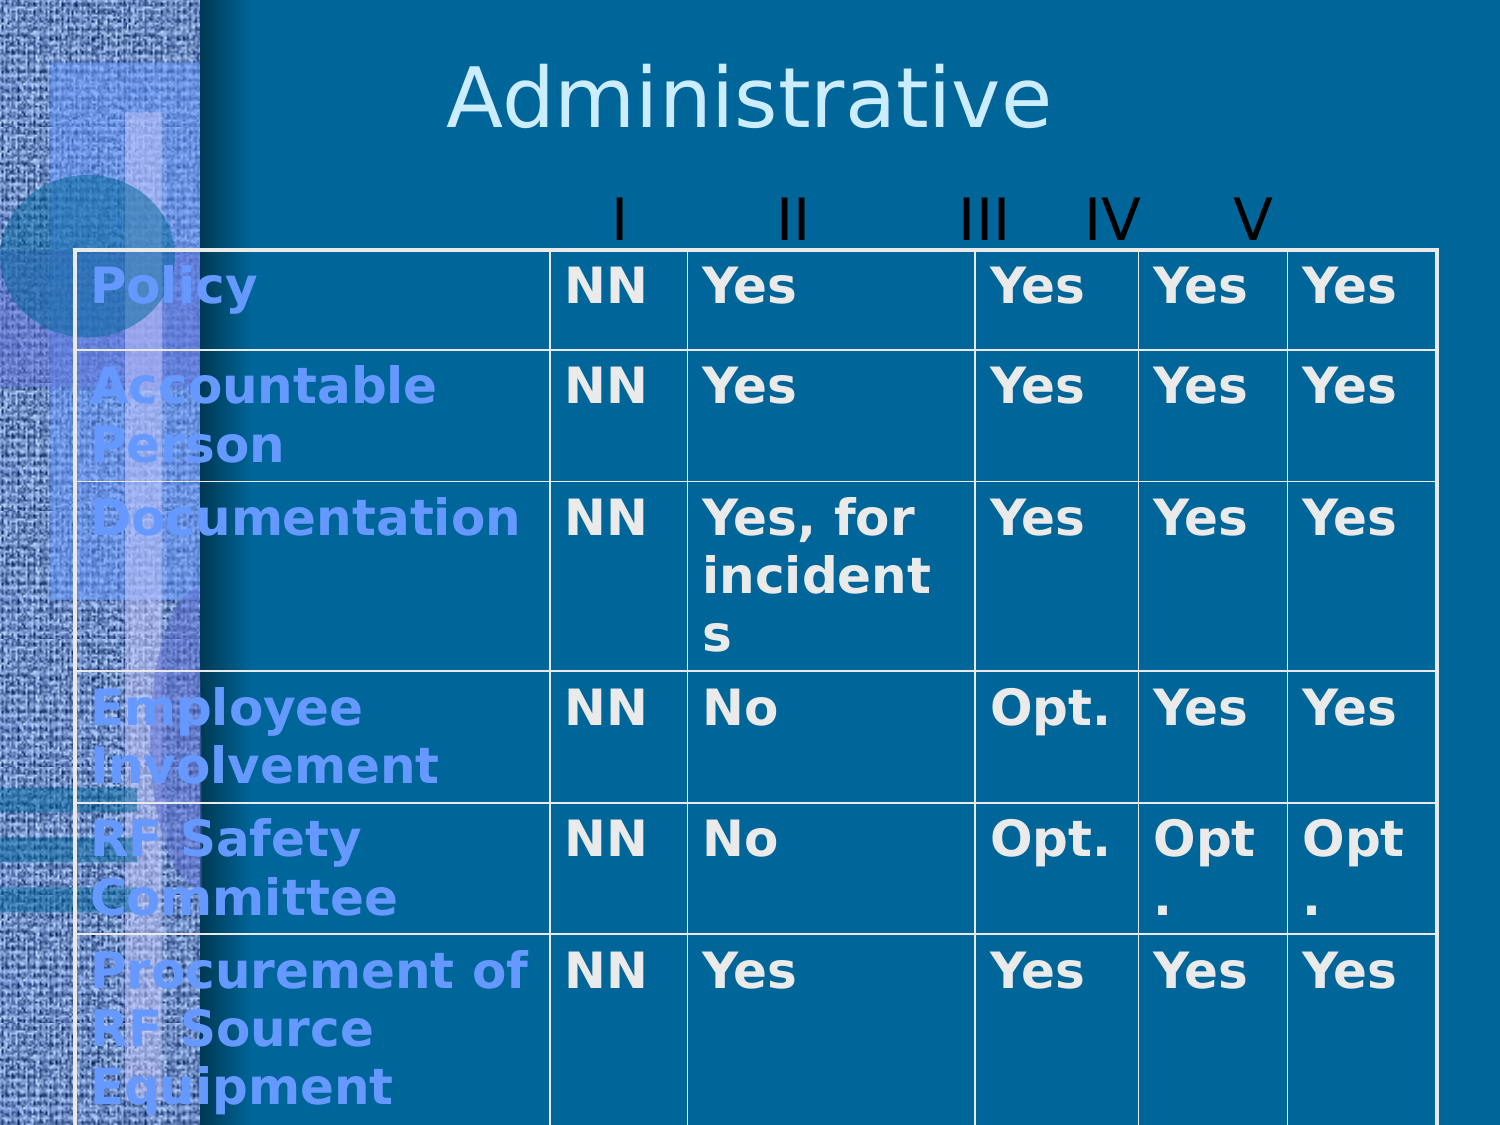

# Administrative
                   I        II        III    IV     V
| Policy | NN | Yes | Yes | Yes | Yes |
| --- | --- | --- | --- | --- | --- |
| Accountable Person | NN | Yes | Yes | Yes | Yes |
| Documentation | NN | Yes, for incidents | Yes | Yes | Yes |
| Employee Involvement | NN | No | Opt. | Yes | Yes |
| RF Safety Committee | NN | No | Opt. | Opt. | Opt. |
| Procurement of RF Source Equipment | NN | Yes | Yes | Yes | Yes |